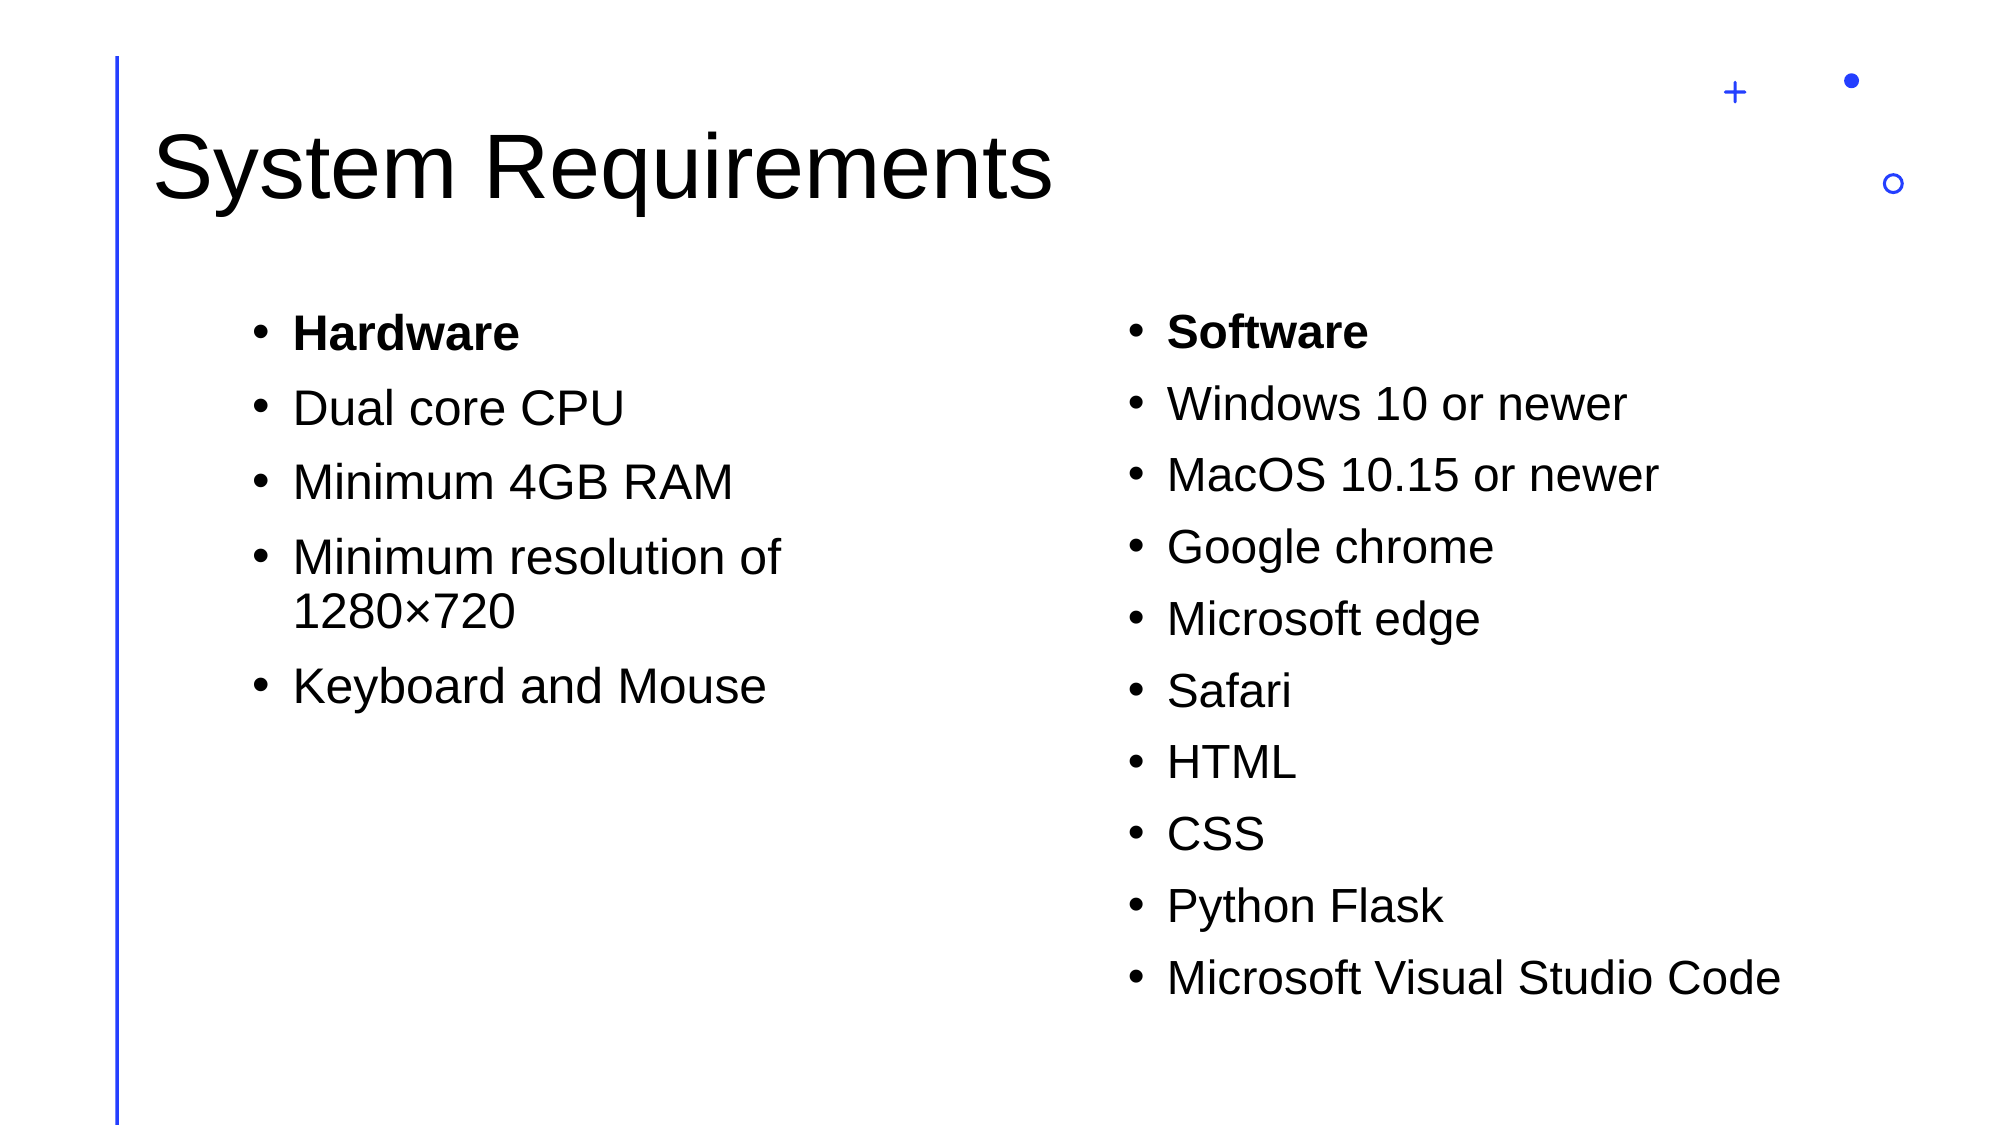

# System Requirements
Hardware
Dual core CPU
Minimum 4GB RAM
Minimum resolution of 1280×720
Keyboard and Mouse

Software
Windows 10 or newer
MacOS 10.15 or newer
Google chrome
Microsoft edge
Safari
HTML
CSS
Python Flask
Microsoft Visual Studio Code